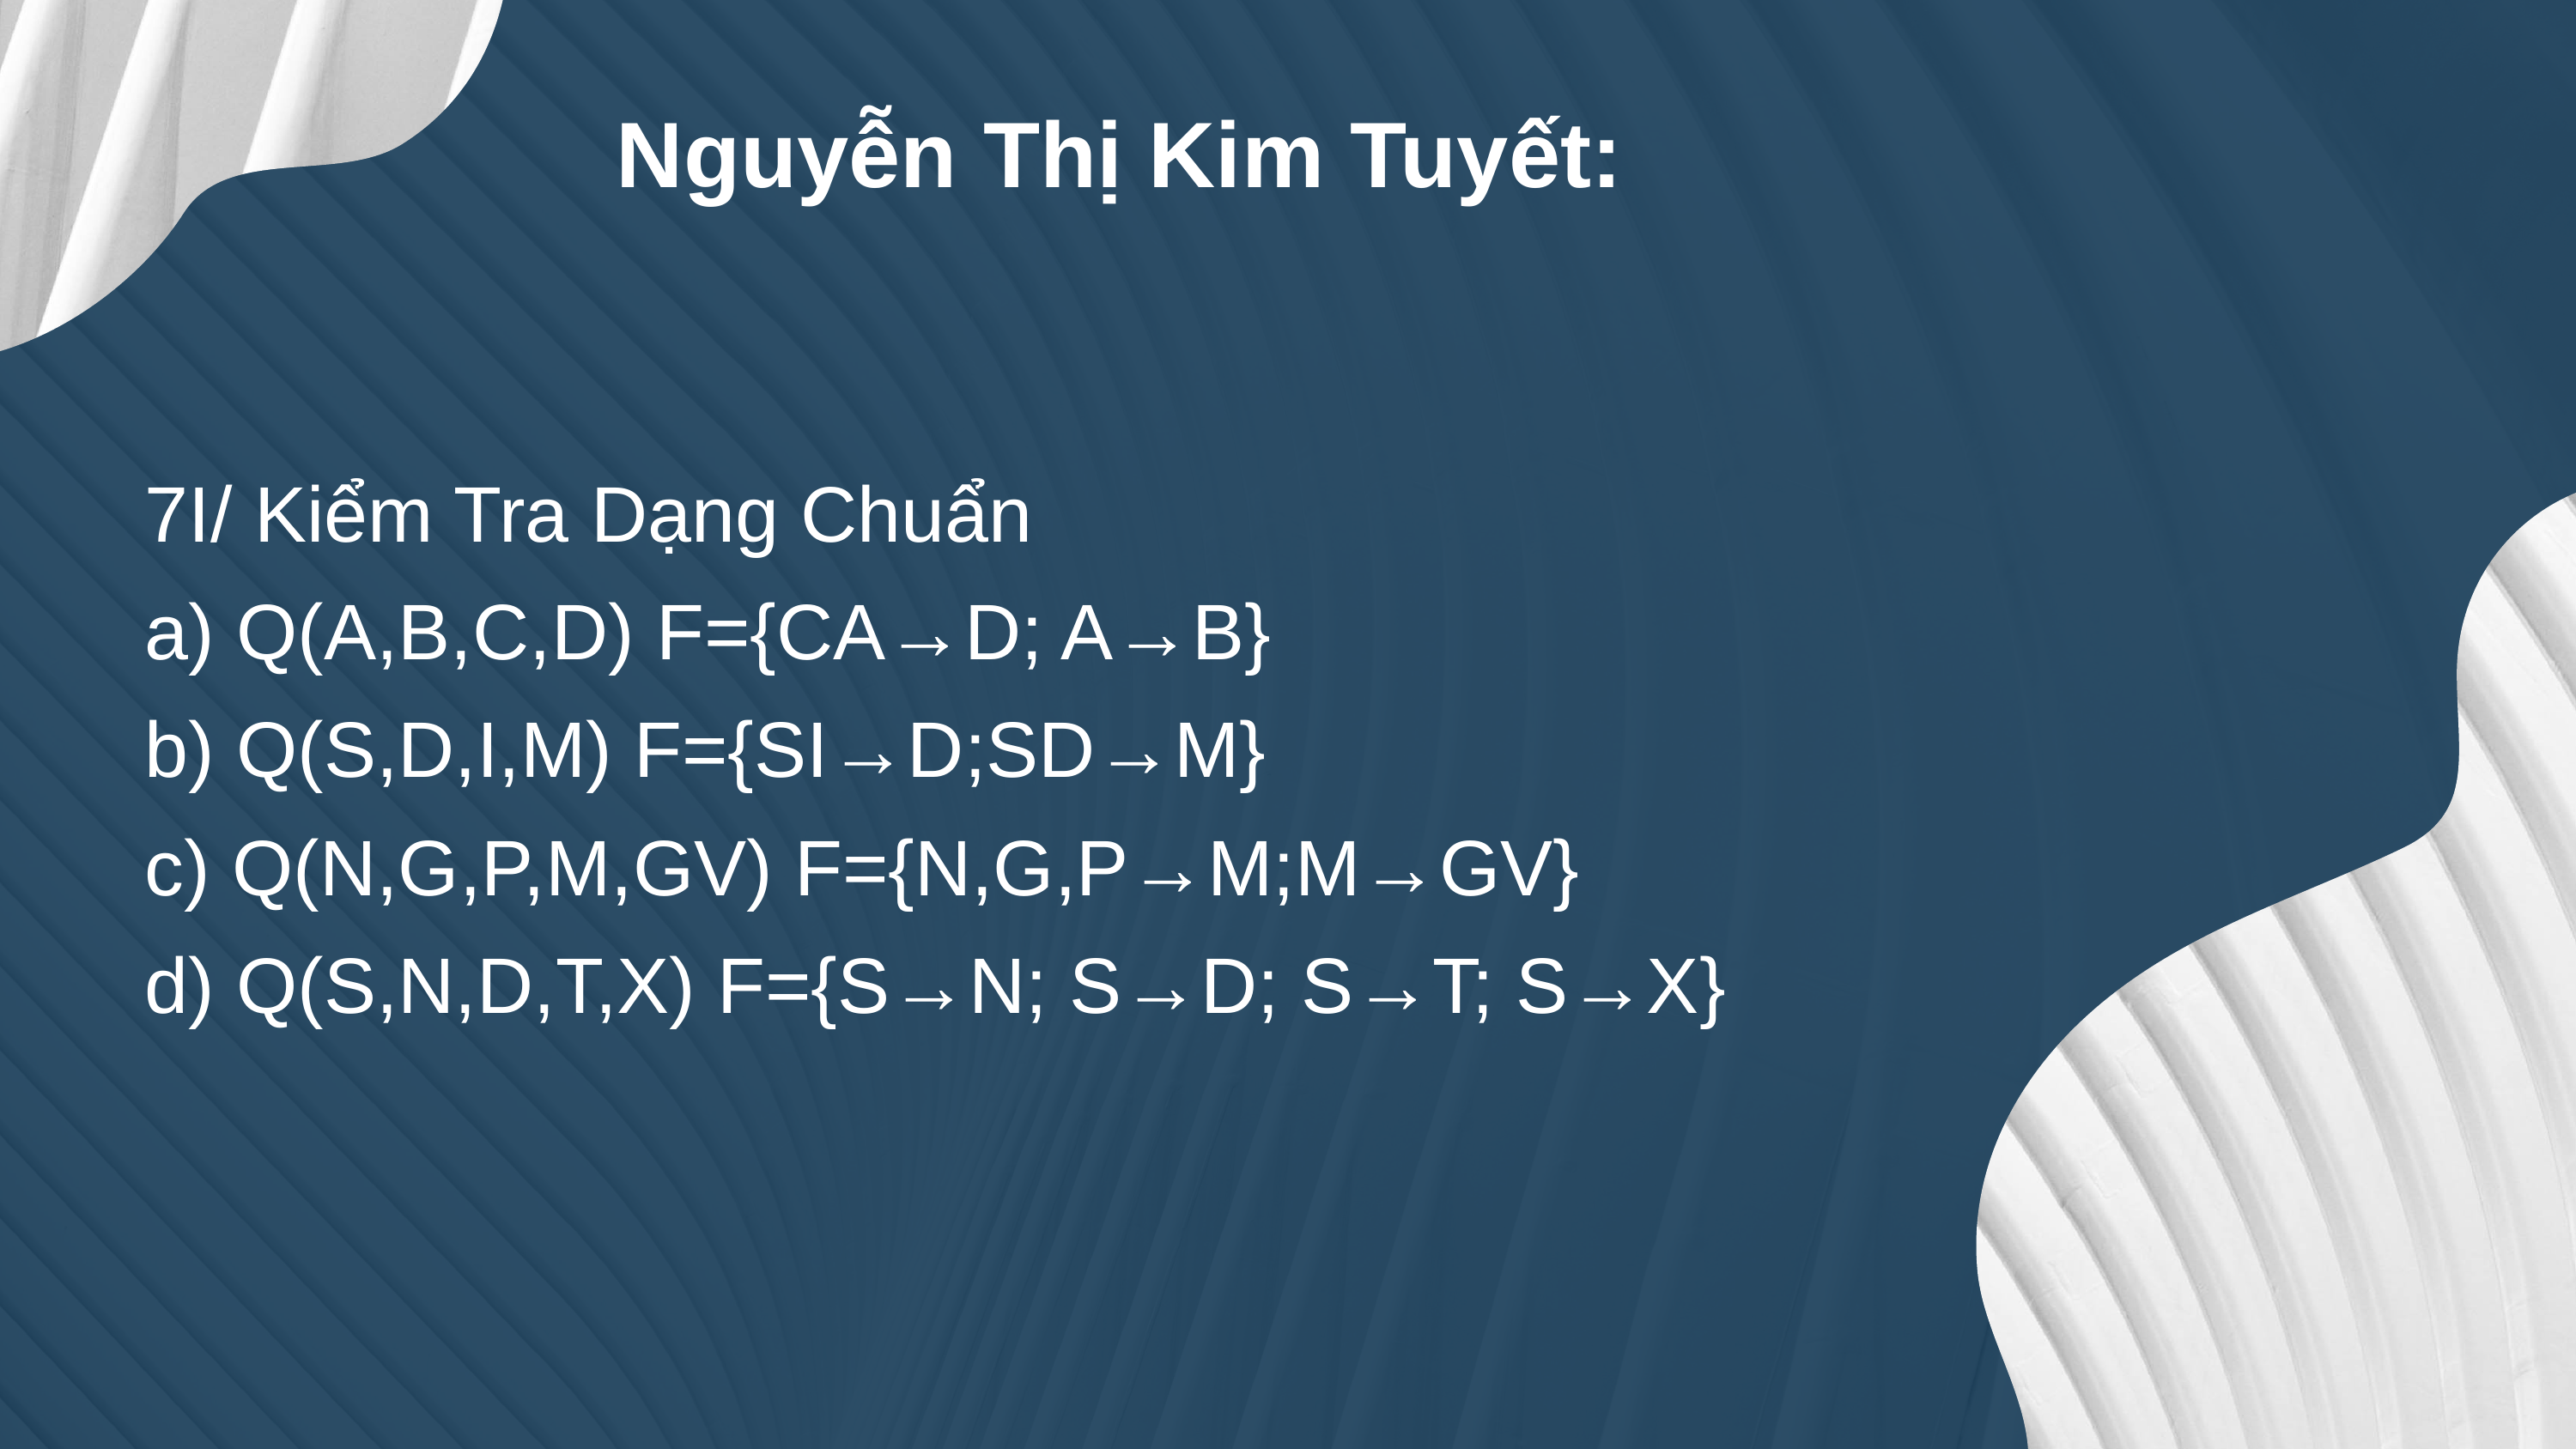

Nguyễn Thị Kim Tuyết:
7I/ Kiểm Tra Dạng Chuẩn
a) Q(A,B,C,D) F={CA→D; A→B}
b) Q(S,D,I,M) F={SI→D;SD→M}
c) Q(N,G,P,M,GV) F={N,G,P→M;M→GV}
d) Q(S,N,D,T,X) F={S→N; S→D; S→T; S→X}